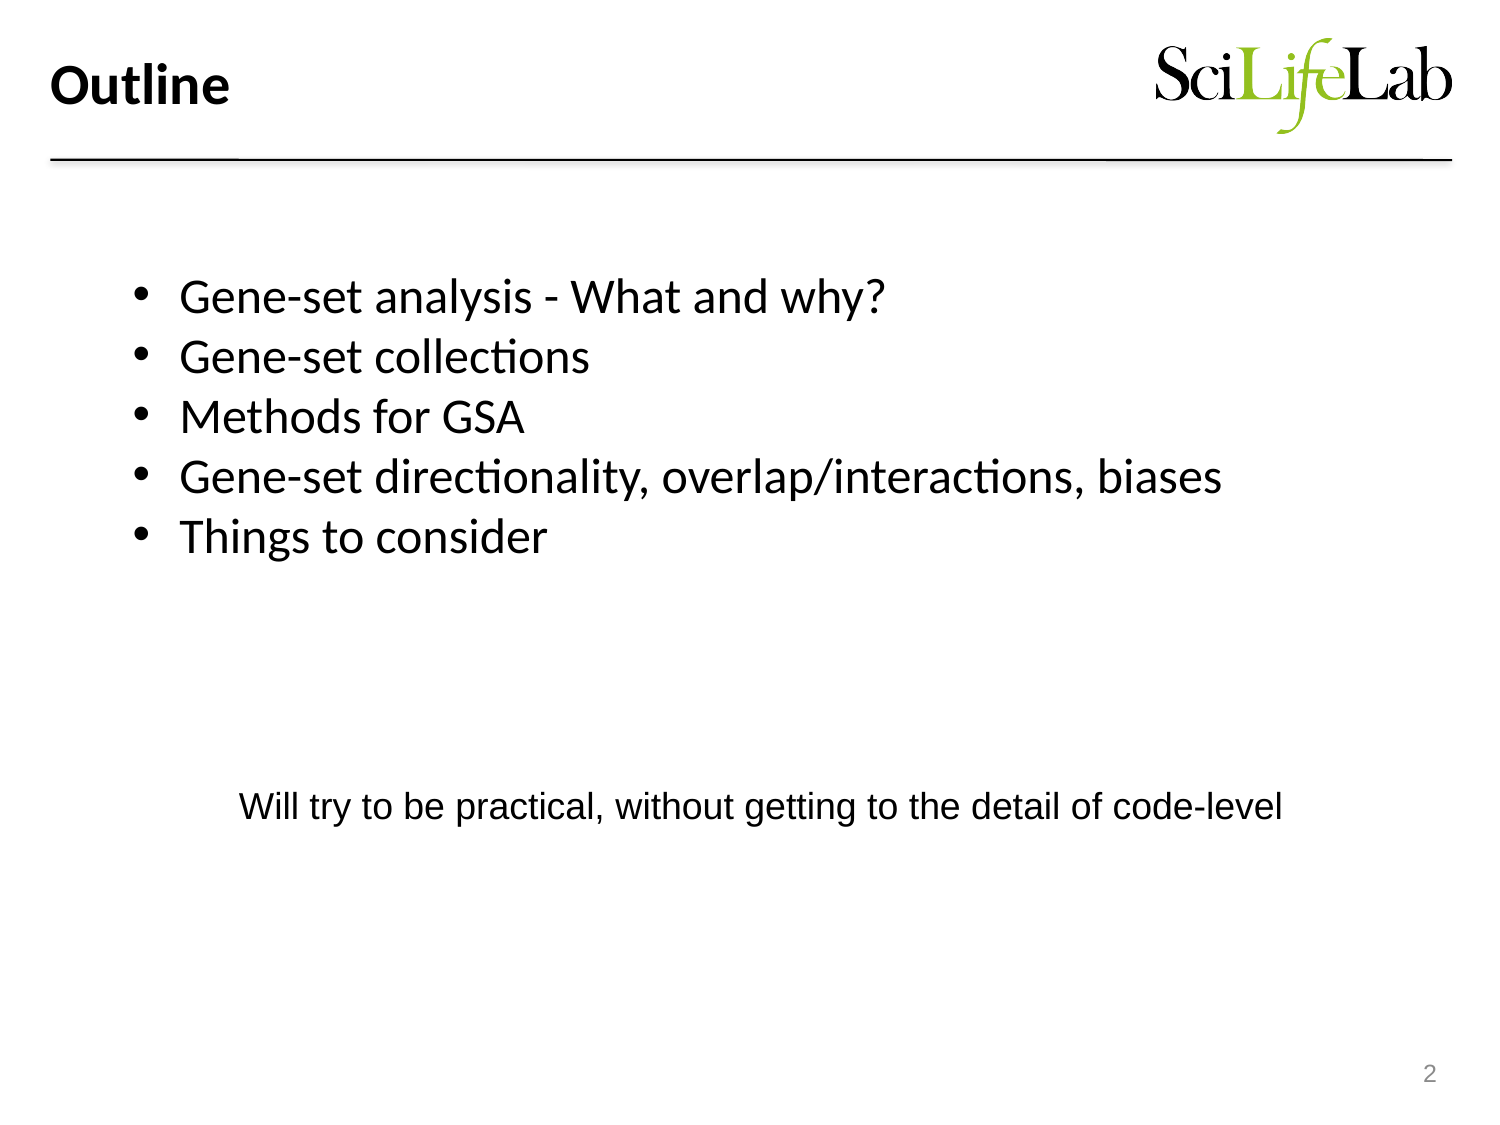

# Outline
Gene-set analysis - What and why?
Gene-set collections
Methods for GSA
Gene-set directionality, overlap/interactions, biases
Things to consider
Will try to be practical, without getting to the detail of code-level
2